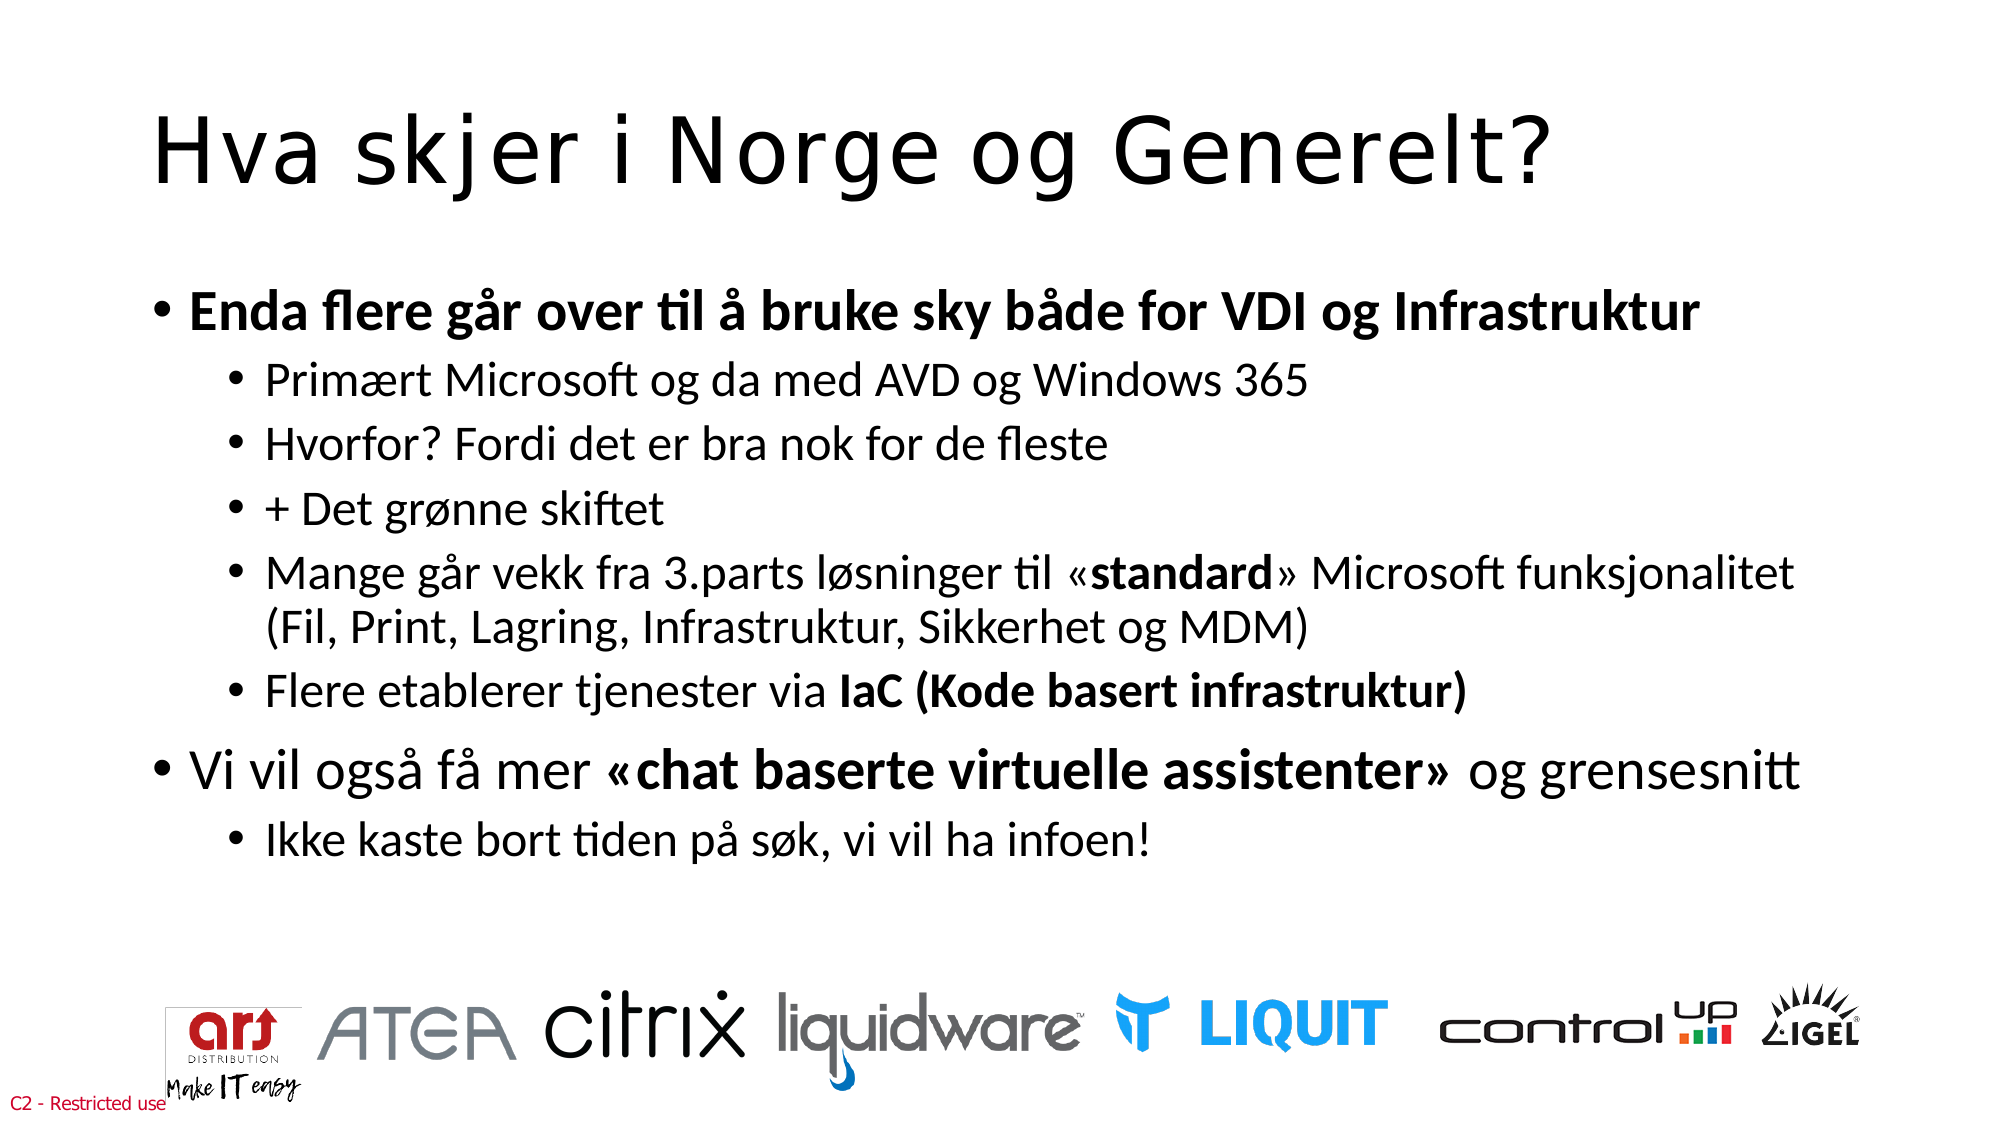

# Hva skjer i Norge og Generelt?
Enda flere går over til å bruke sky både for VDI og Infrastruktur
Primært Microsoft og da med AVD og Windows 365
Hvorfor? Fordi det er bra nok for de fleste
+ Det grønne skiftet
Mange går vekk fra 3.parts løsninger til «standard» Microsoft funksjonalitet (Fil, Print, Lagring, Infrastruktur, Sikkerhet og MDM)
Flere etablerer tjenester via IaC (Kode basert infrastruktur)
Vi vil også få mer «chat baserte virtuelle assistenter» og grensesnitt
Ikke kaste bort tiden på søk, vi vil ha infoen!